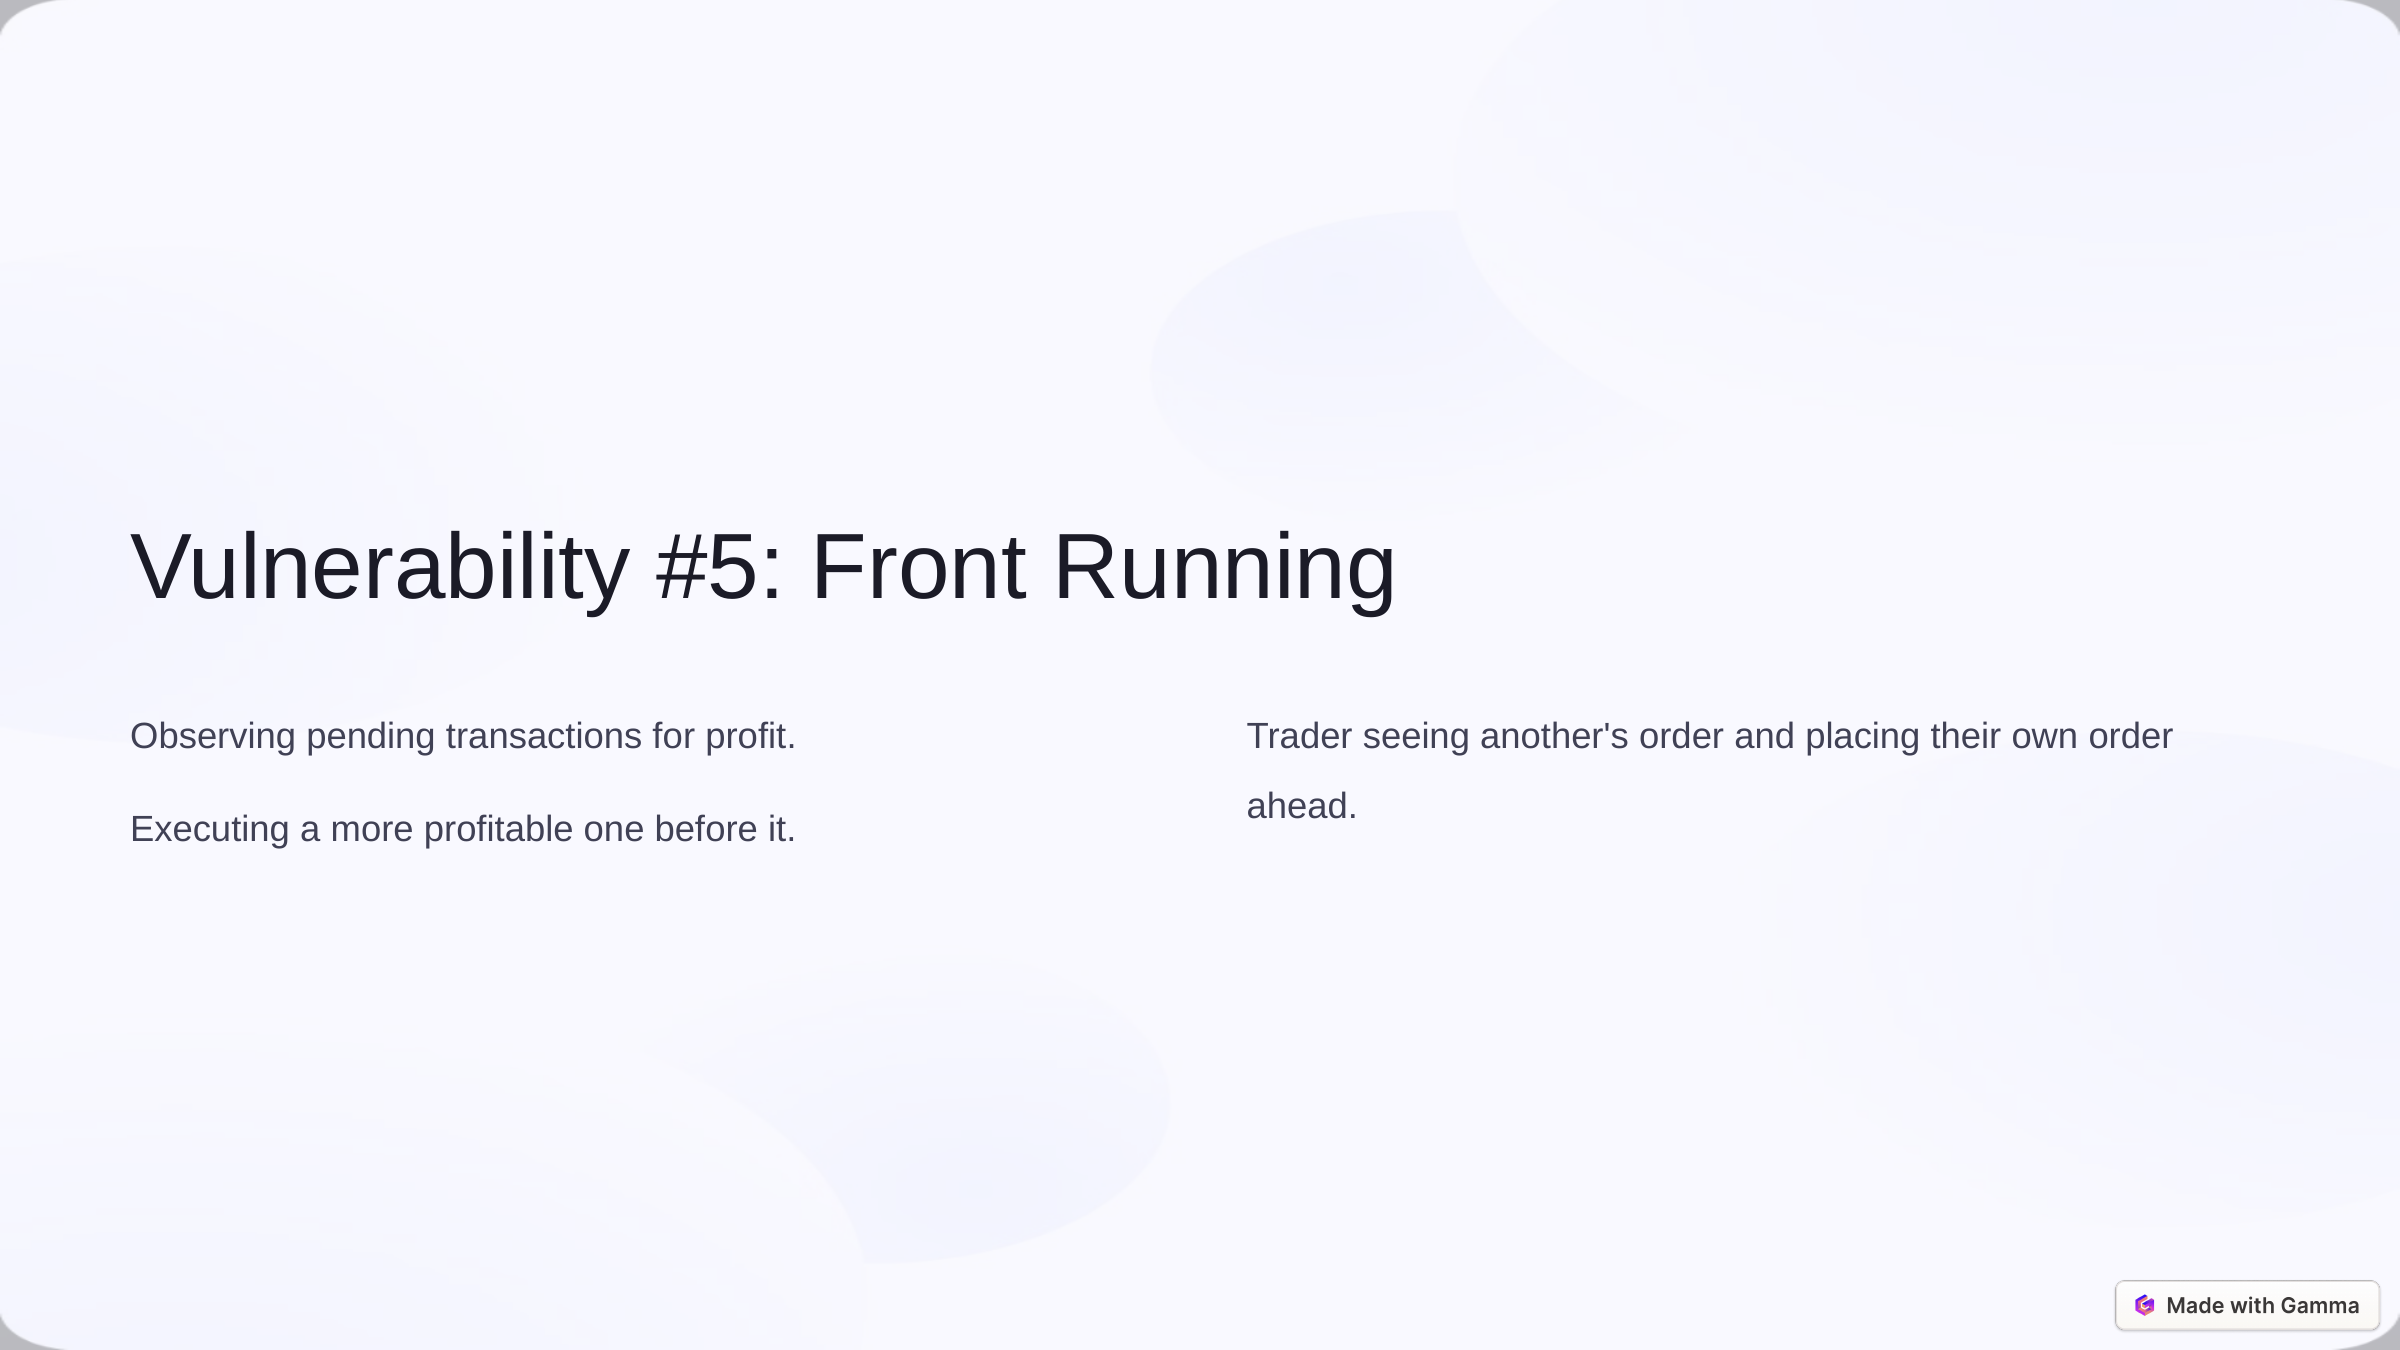

Vulnerability #5: Front Running
Observing pending transactions for profit.
Trader seeing another's order and placing their own order ahead.
Executing a more profitable one before it.